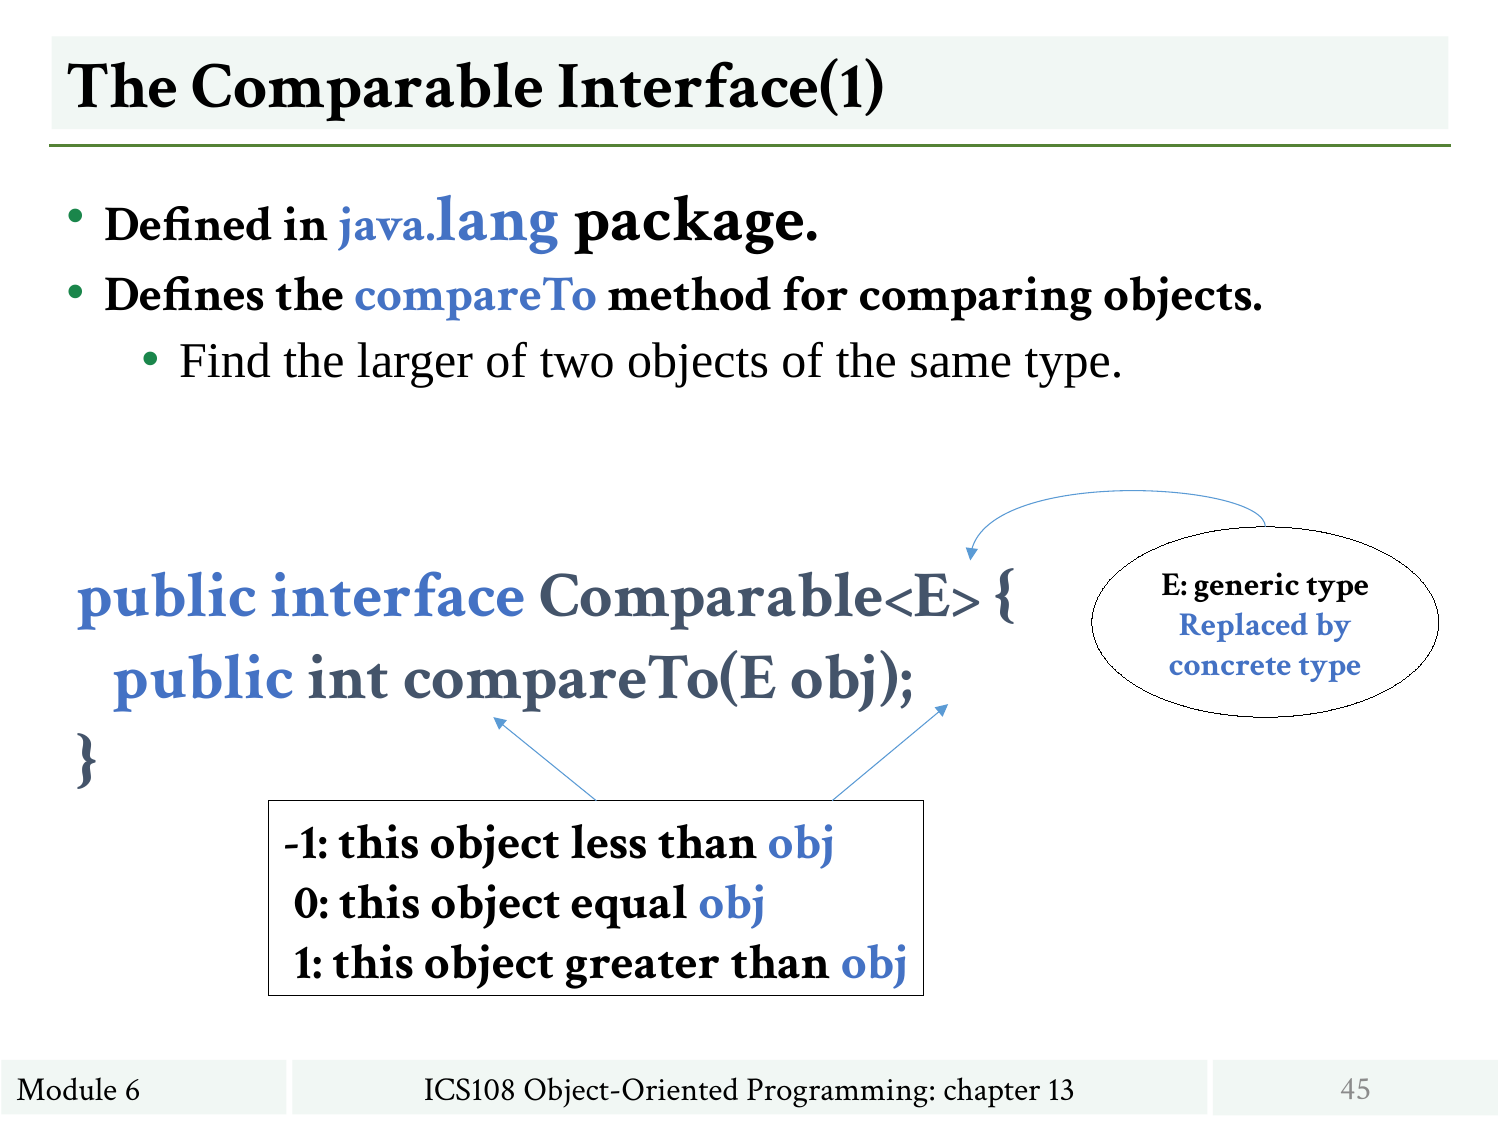

# The Comparable Interface(1)
Defined in java.lang package.
Defines the compareTo method for comparing objects.
Find the larger of two objects of the same type.

E: generic type
Replaced by concrete type
public interface Comparable<E> {
  		public int compareTo(E obj);
}
-1: this object less than obj
 0: this object equal obj
 1: this object greater than obj
45